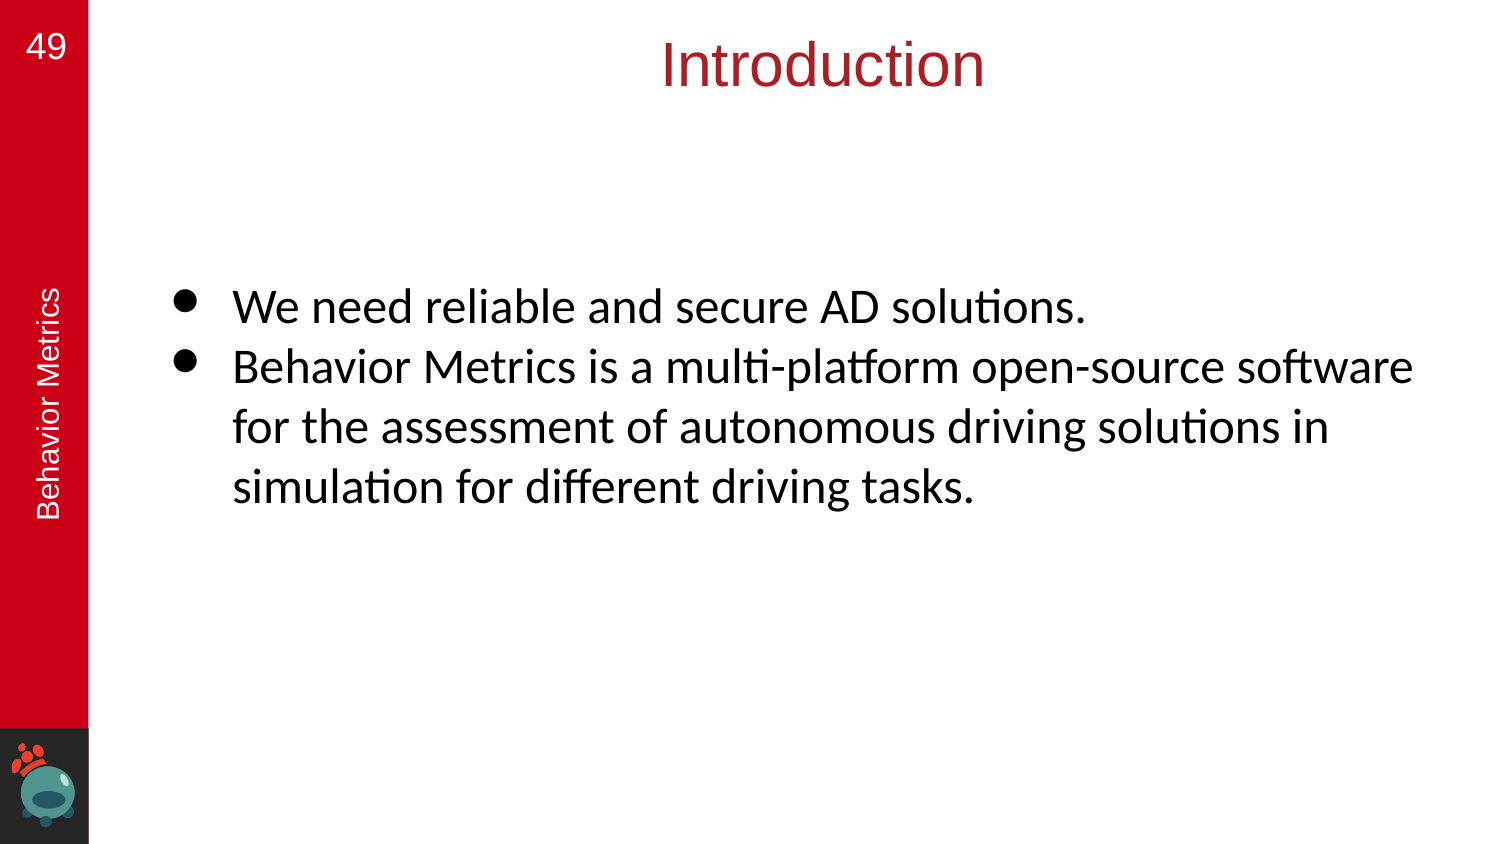

49
# Introduction
We need reliable and secure AD solutions.
Behavior Metrics is a multi-platform open-source software for the assessment of autonomous driving solutions in simulation for different driving tasks.
Behavior Metrics